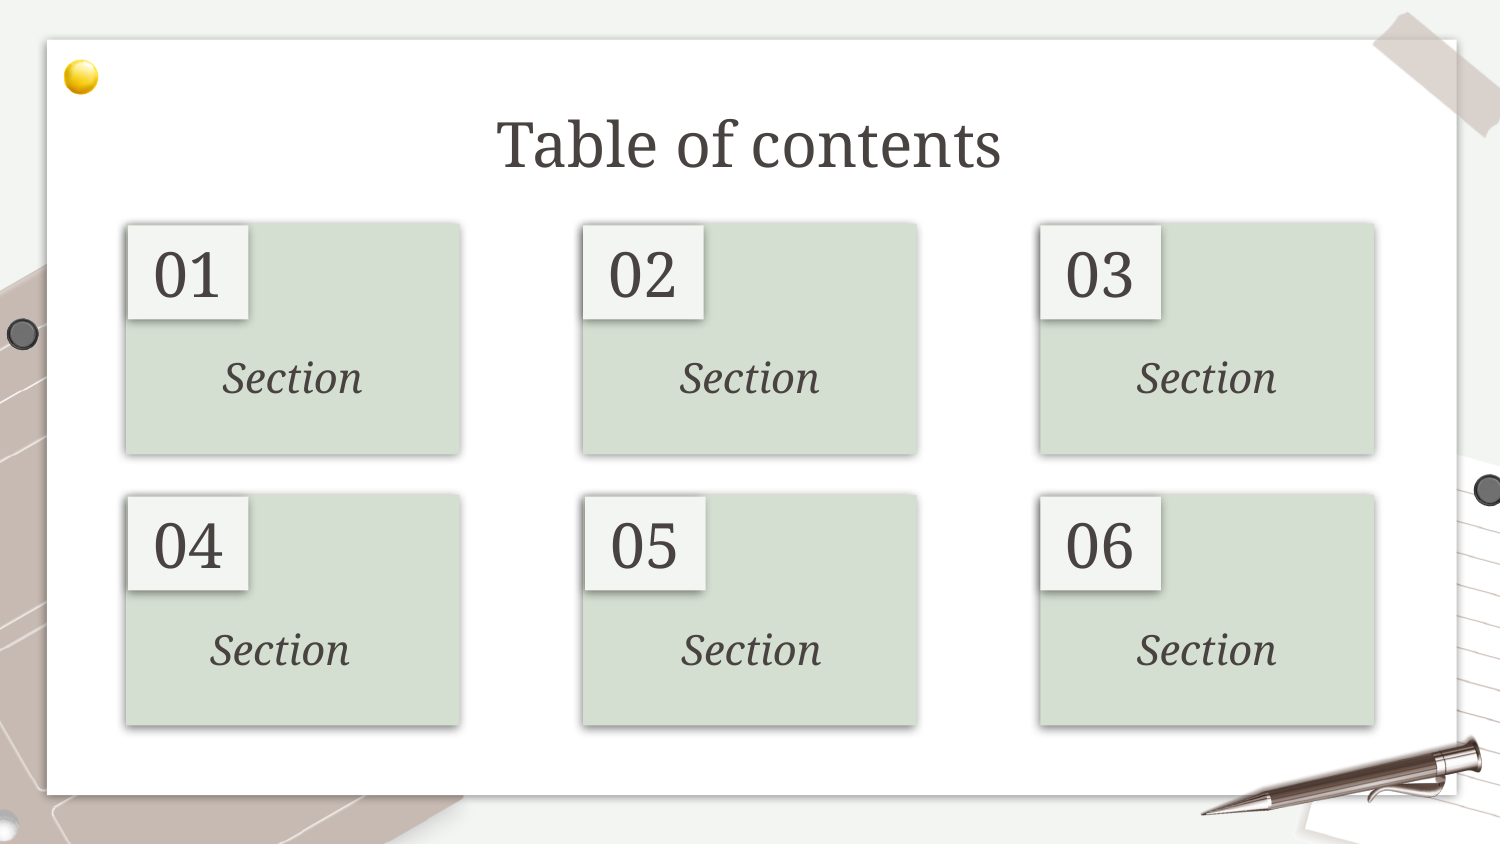

Table of contents

# 01
02
03
Section
Section
Section

04
05
06
Section
Section
Section